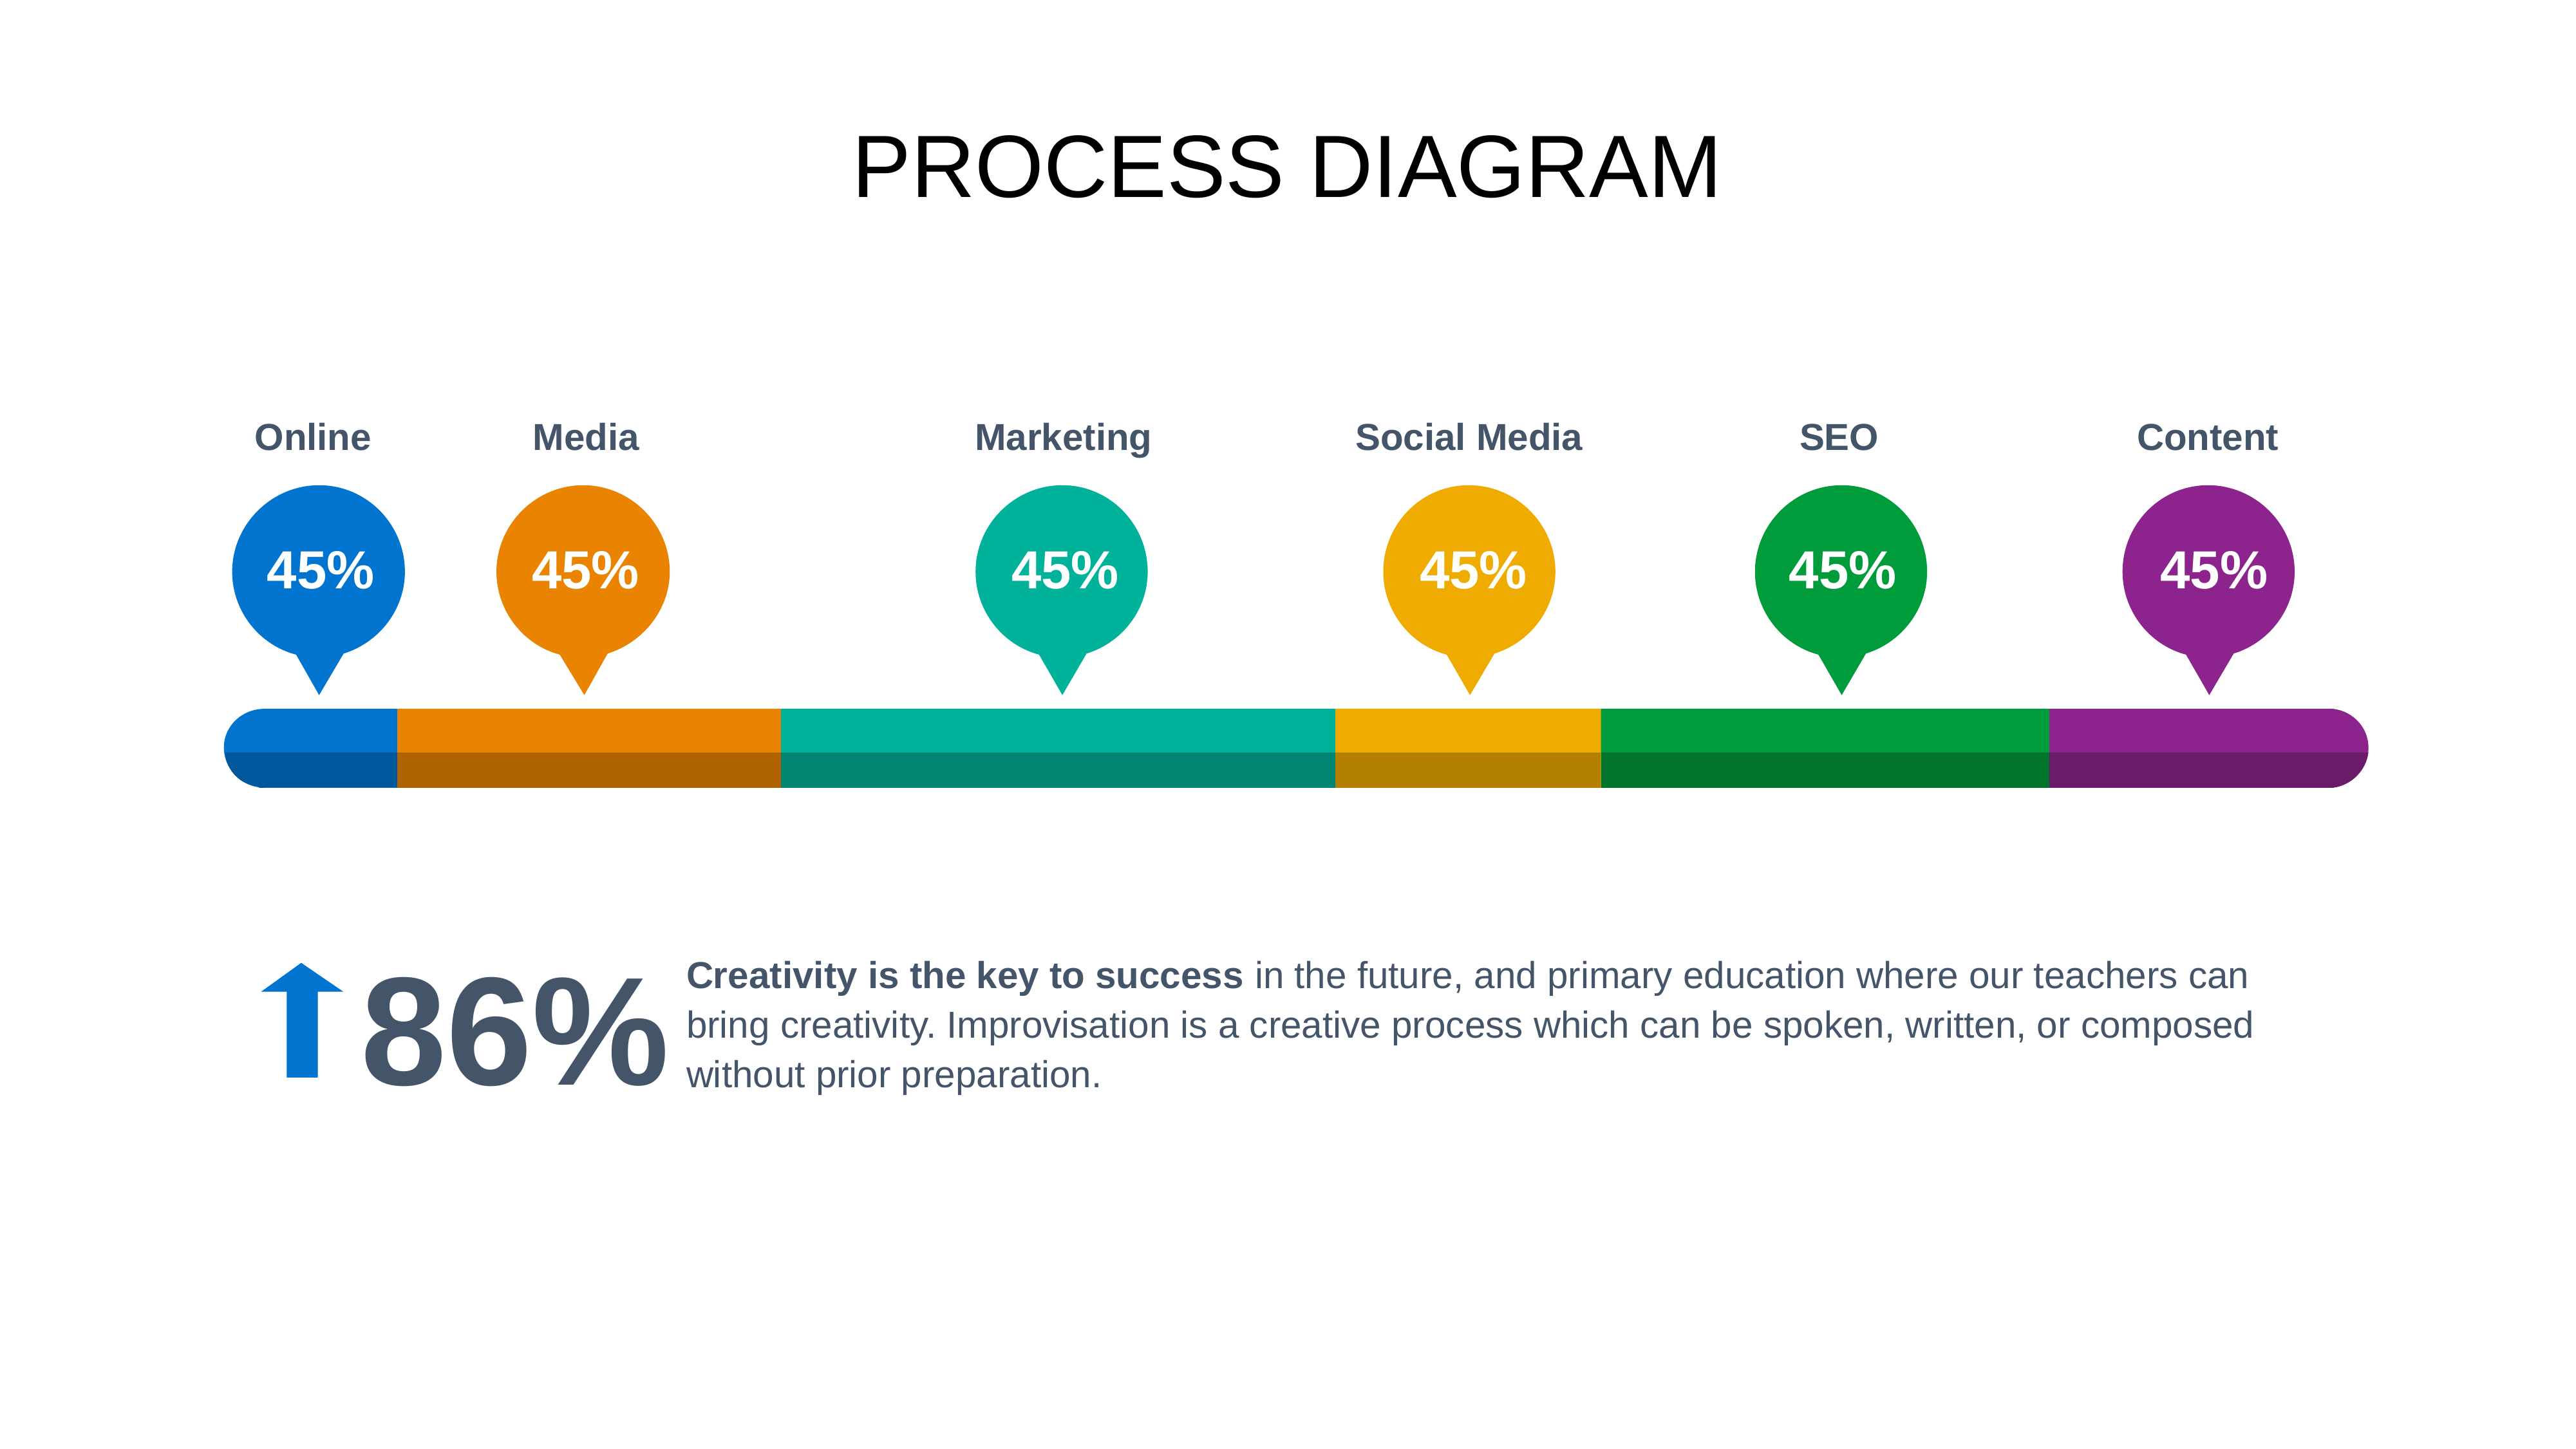

# PROCESS DIAGRAM
Online
Media
Marketing
Social Media
SEO
Content

45%
45%
45%
45%
45%
45%

86%
Creativity is the key to success in the future, and primary education where our teachers can bring creativity. Improvisation is a creative process which can be spoken, written, or composed without prior preparation.